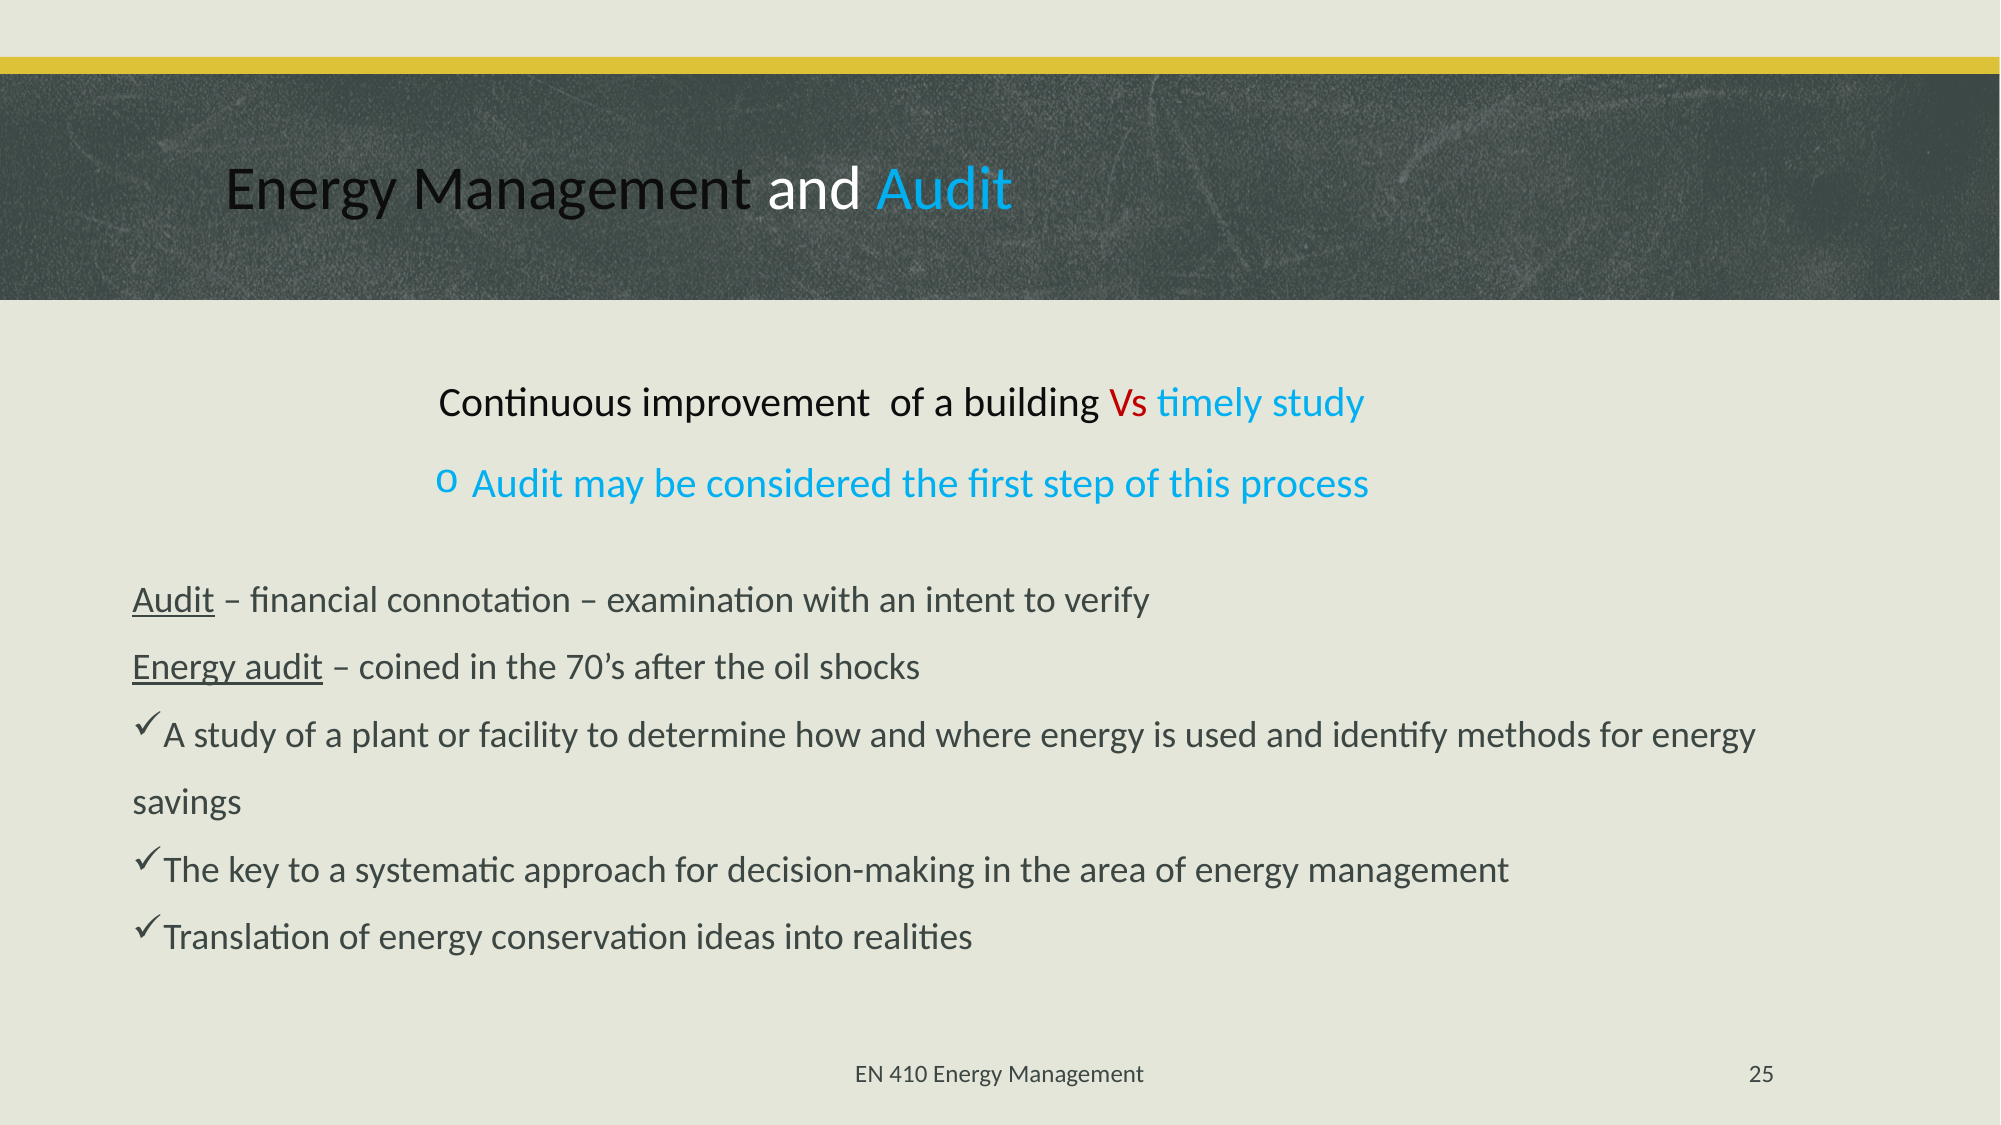

# Energy Management and Audit
Continuous improvement  of a building Vs timely study
Audit may be considered the first step of this process
Audit – financial connotation – examination with an intent to verify
Energy audit – coined in the 70’s after the oil shocks
A study of a plant or facility to determine how and where energy is used and identify methods for energy savings
The key to a systematic approach for decision-making in the area of energy management
Translation of energy conservation ideas into realities
EN 410 Energy Management
25